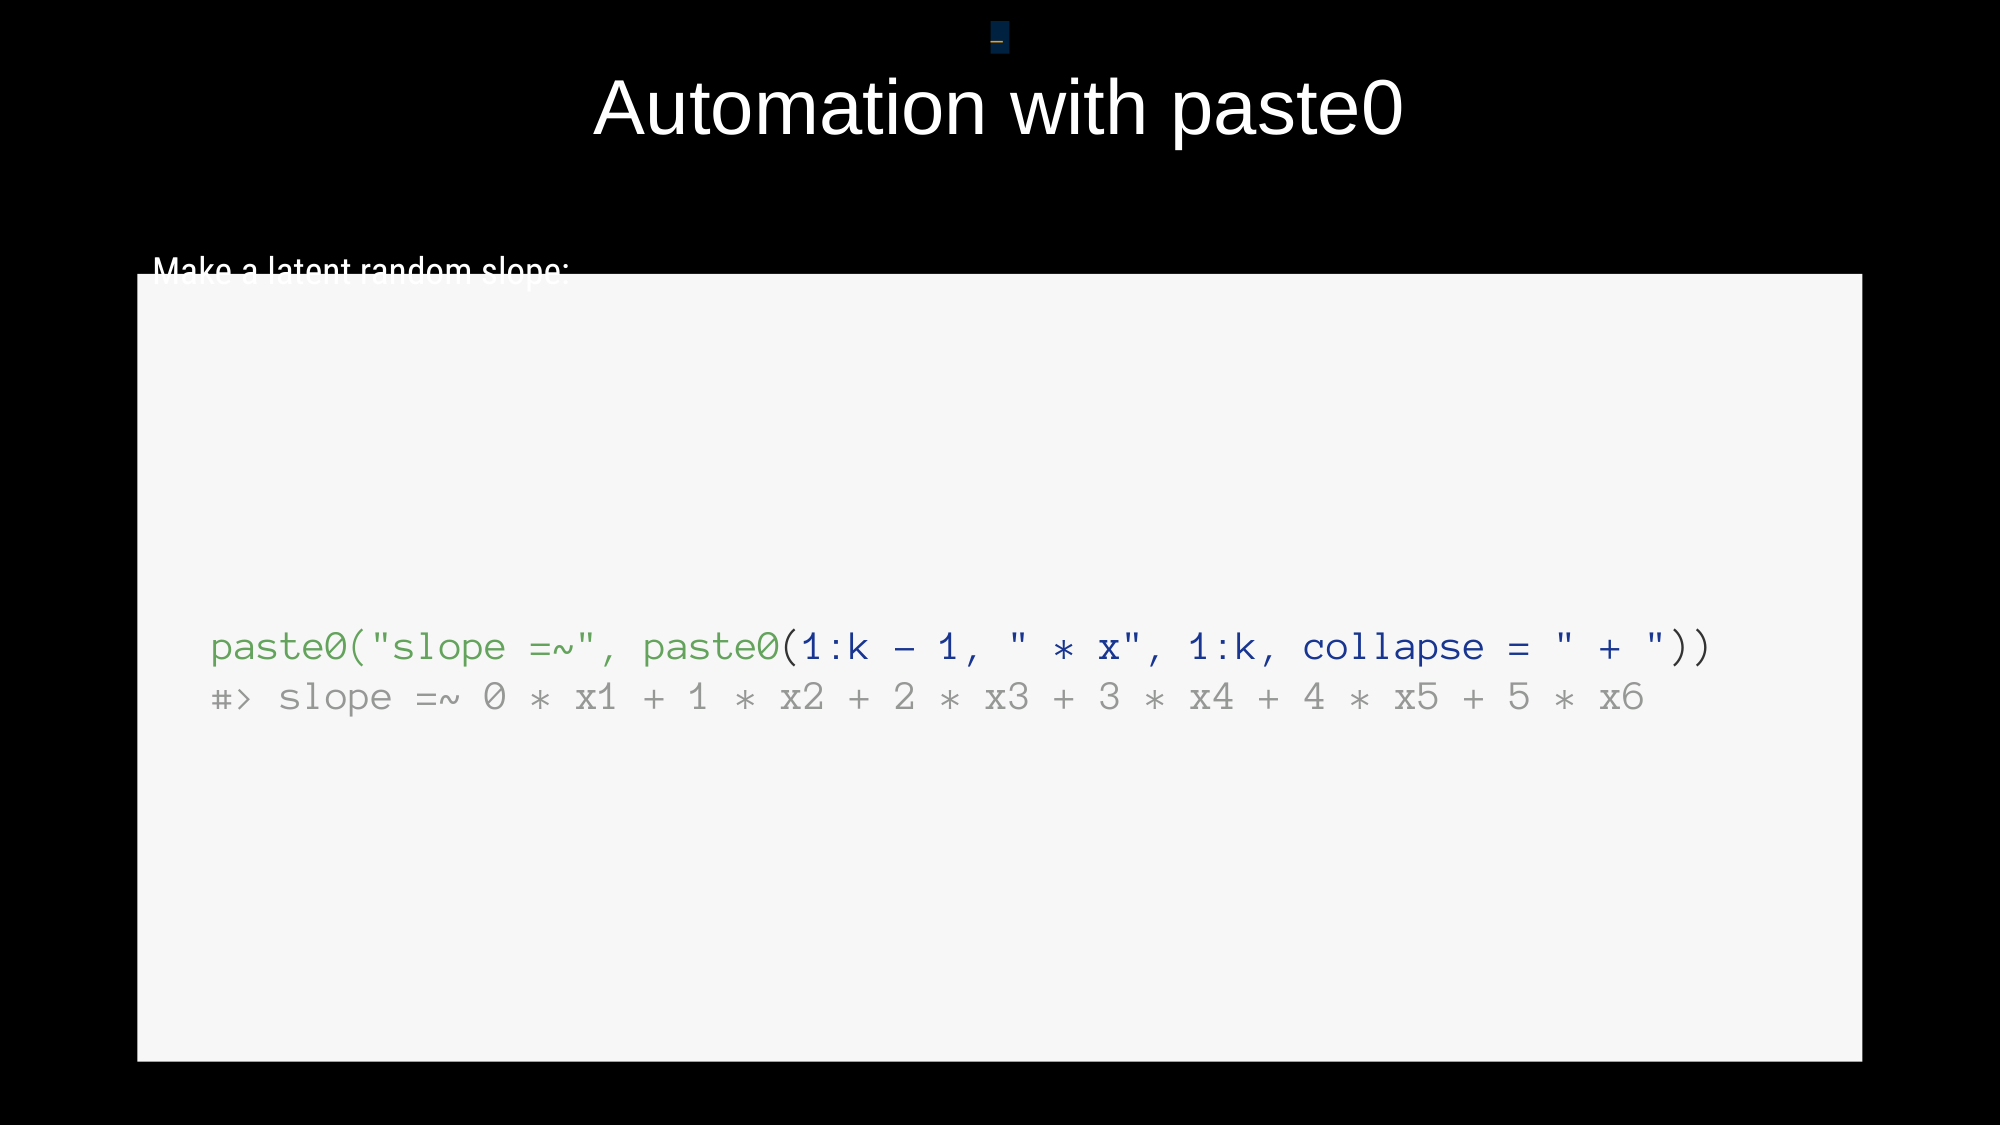

-
# Automation with paste0
Make a latent random slope:
paste0("slope =~", paste0(1:k - 1, " * x", 1:k, collapse = " + "))
#> slope =~ 0 * x1 + 1 * x2 + 2 * x3 + 3 * x4 + 4 * x5 + 5 * x6